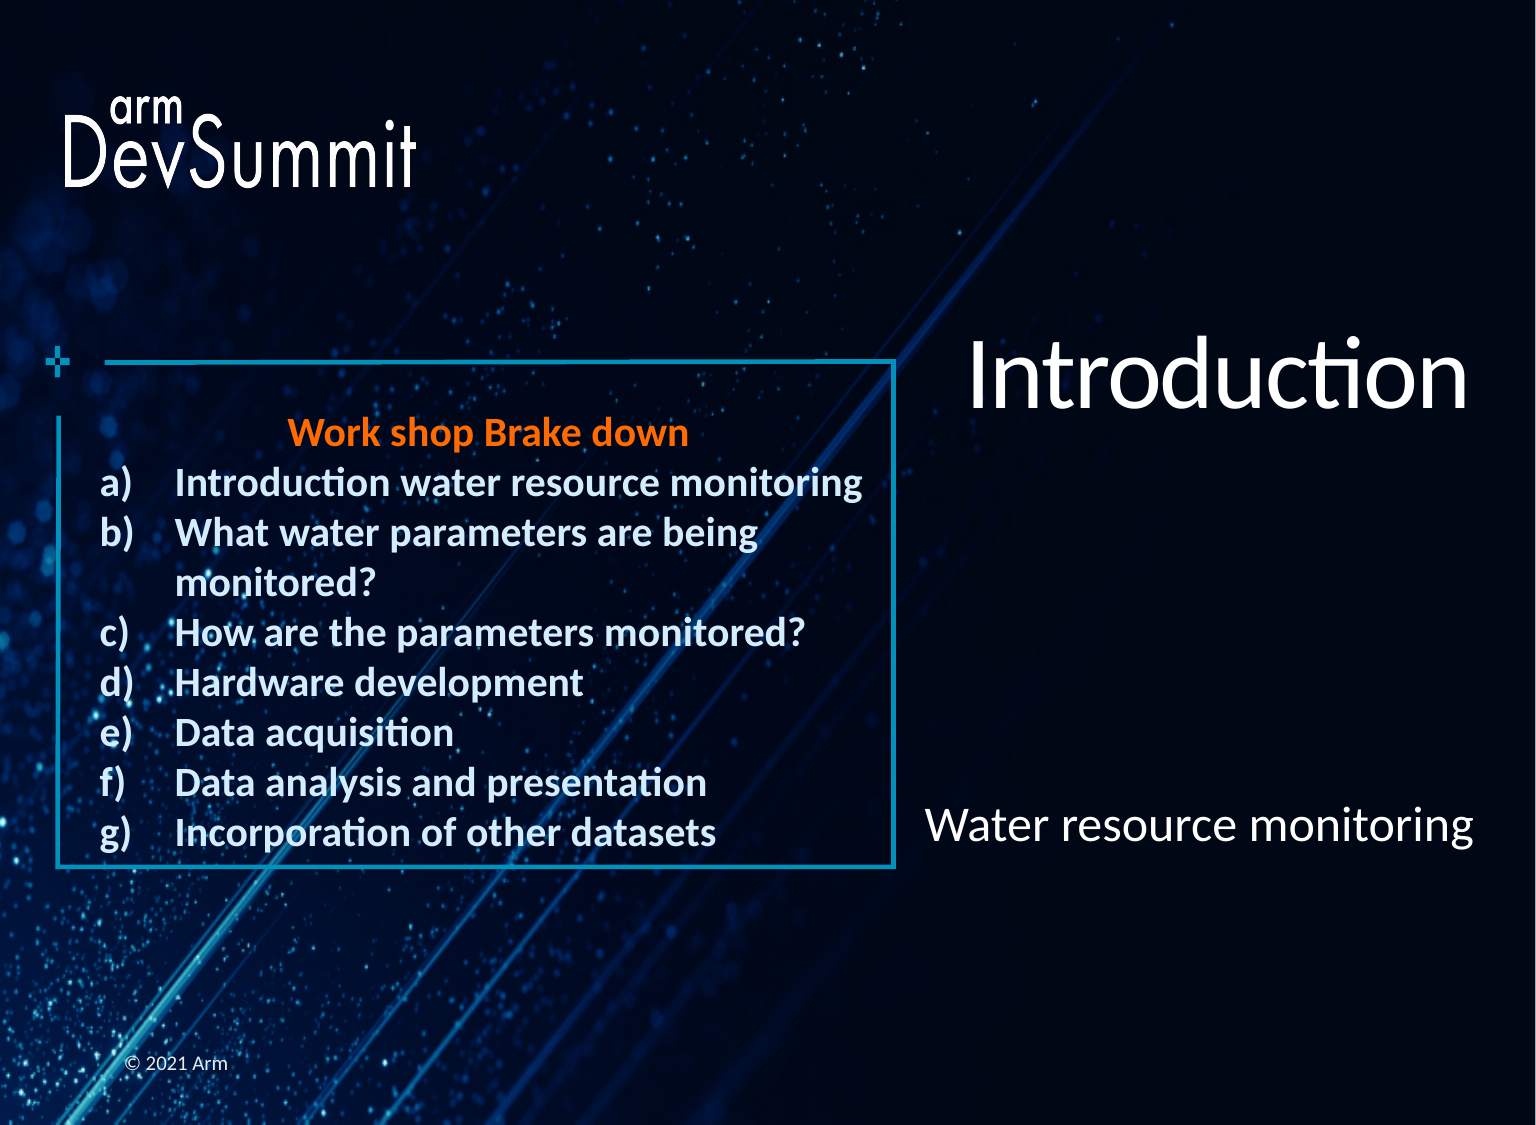

# Introduction

Work shop Brake down
Introduction water resource monitoring
What water parameters are being monitored?
How are the parameters monitored?
Hardware development
Data acquisition
Data analysis and presentation
Incorporation of other datasets

Water resource monitoring